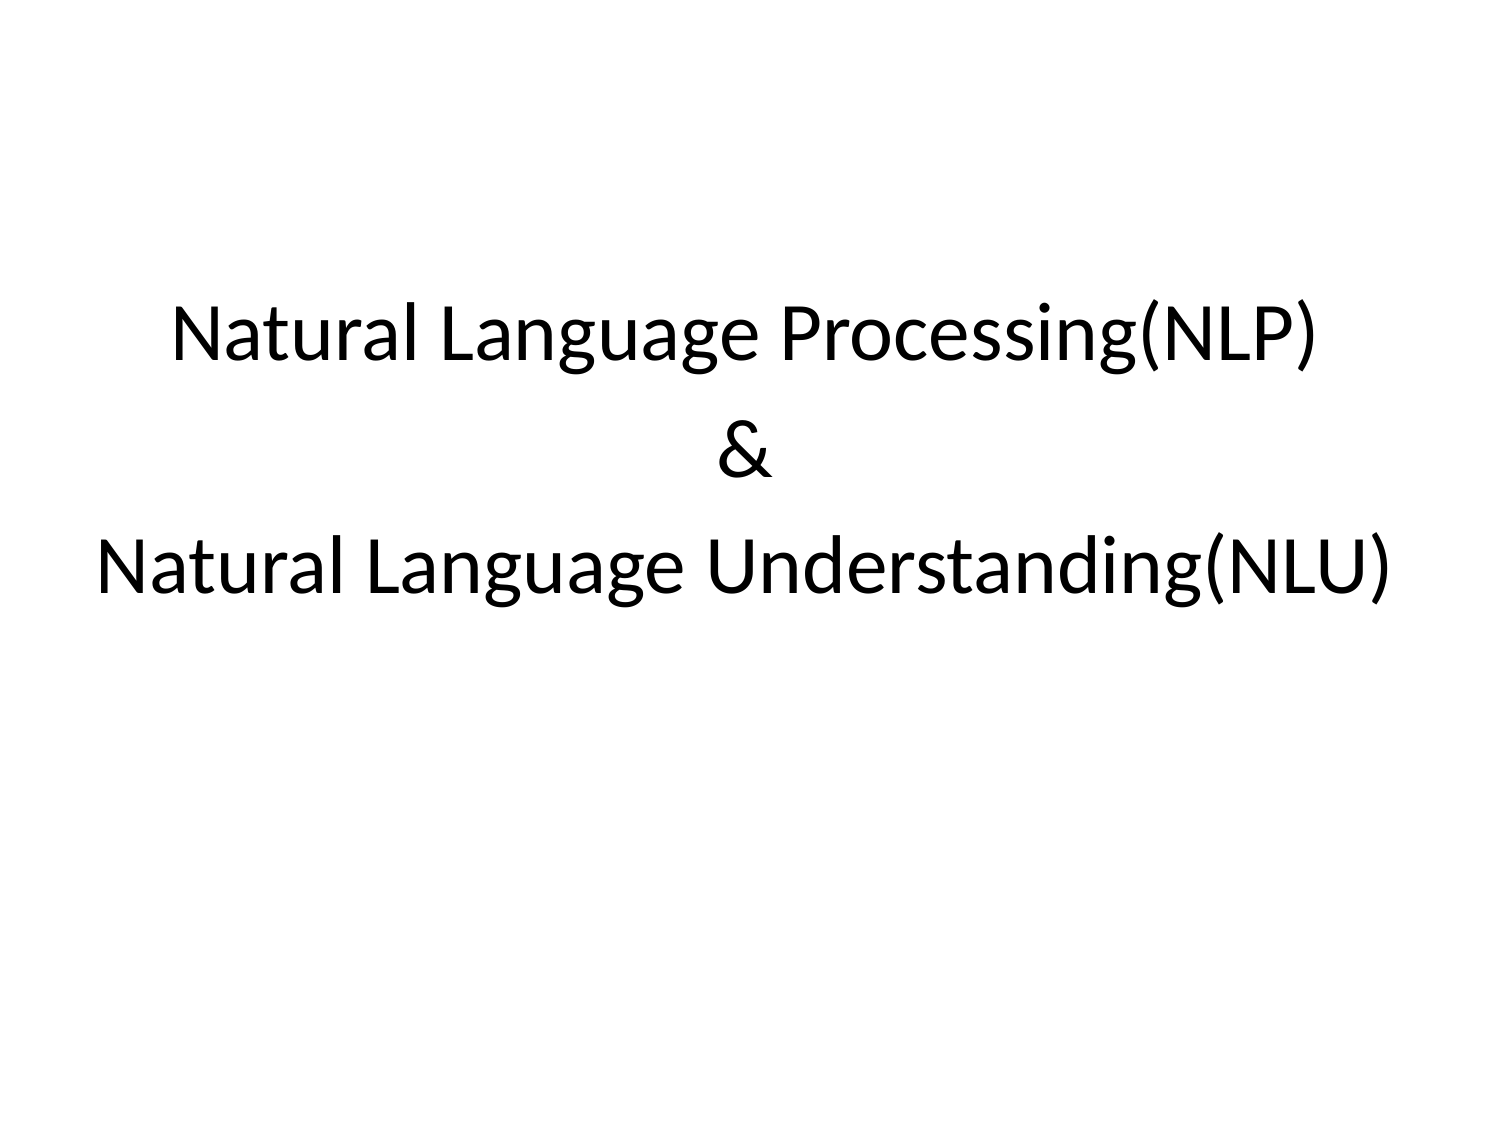

Natural Language Processing(NLP)
&
Natural Language Understanding(NLU)